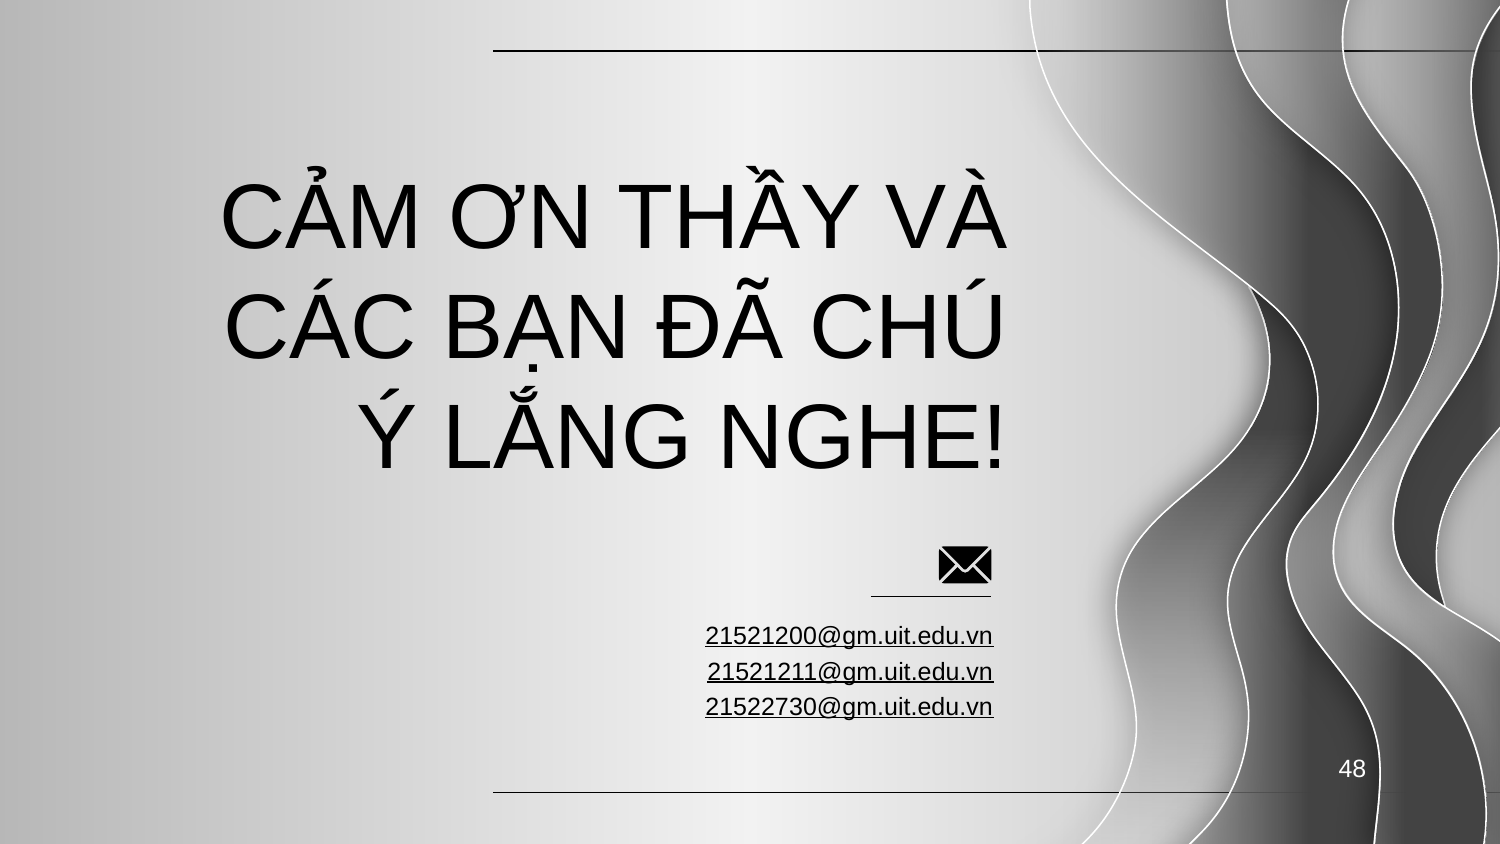

CẢM ƠN THẦY VÀ CÁC BẠN ĐÃ CHÚ Ý LẮNG NGHE!

21521200@gm.uit.edu.vn
21521211@gm.uit.edu.vn
21522730@gm.uit.edu.vn
48